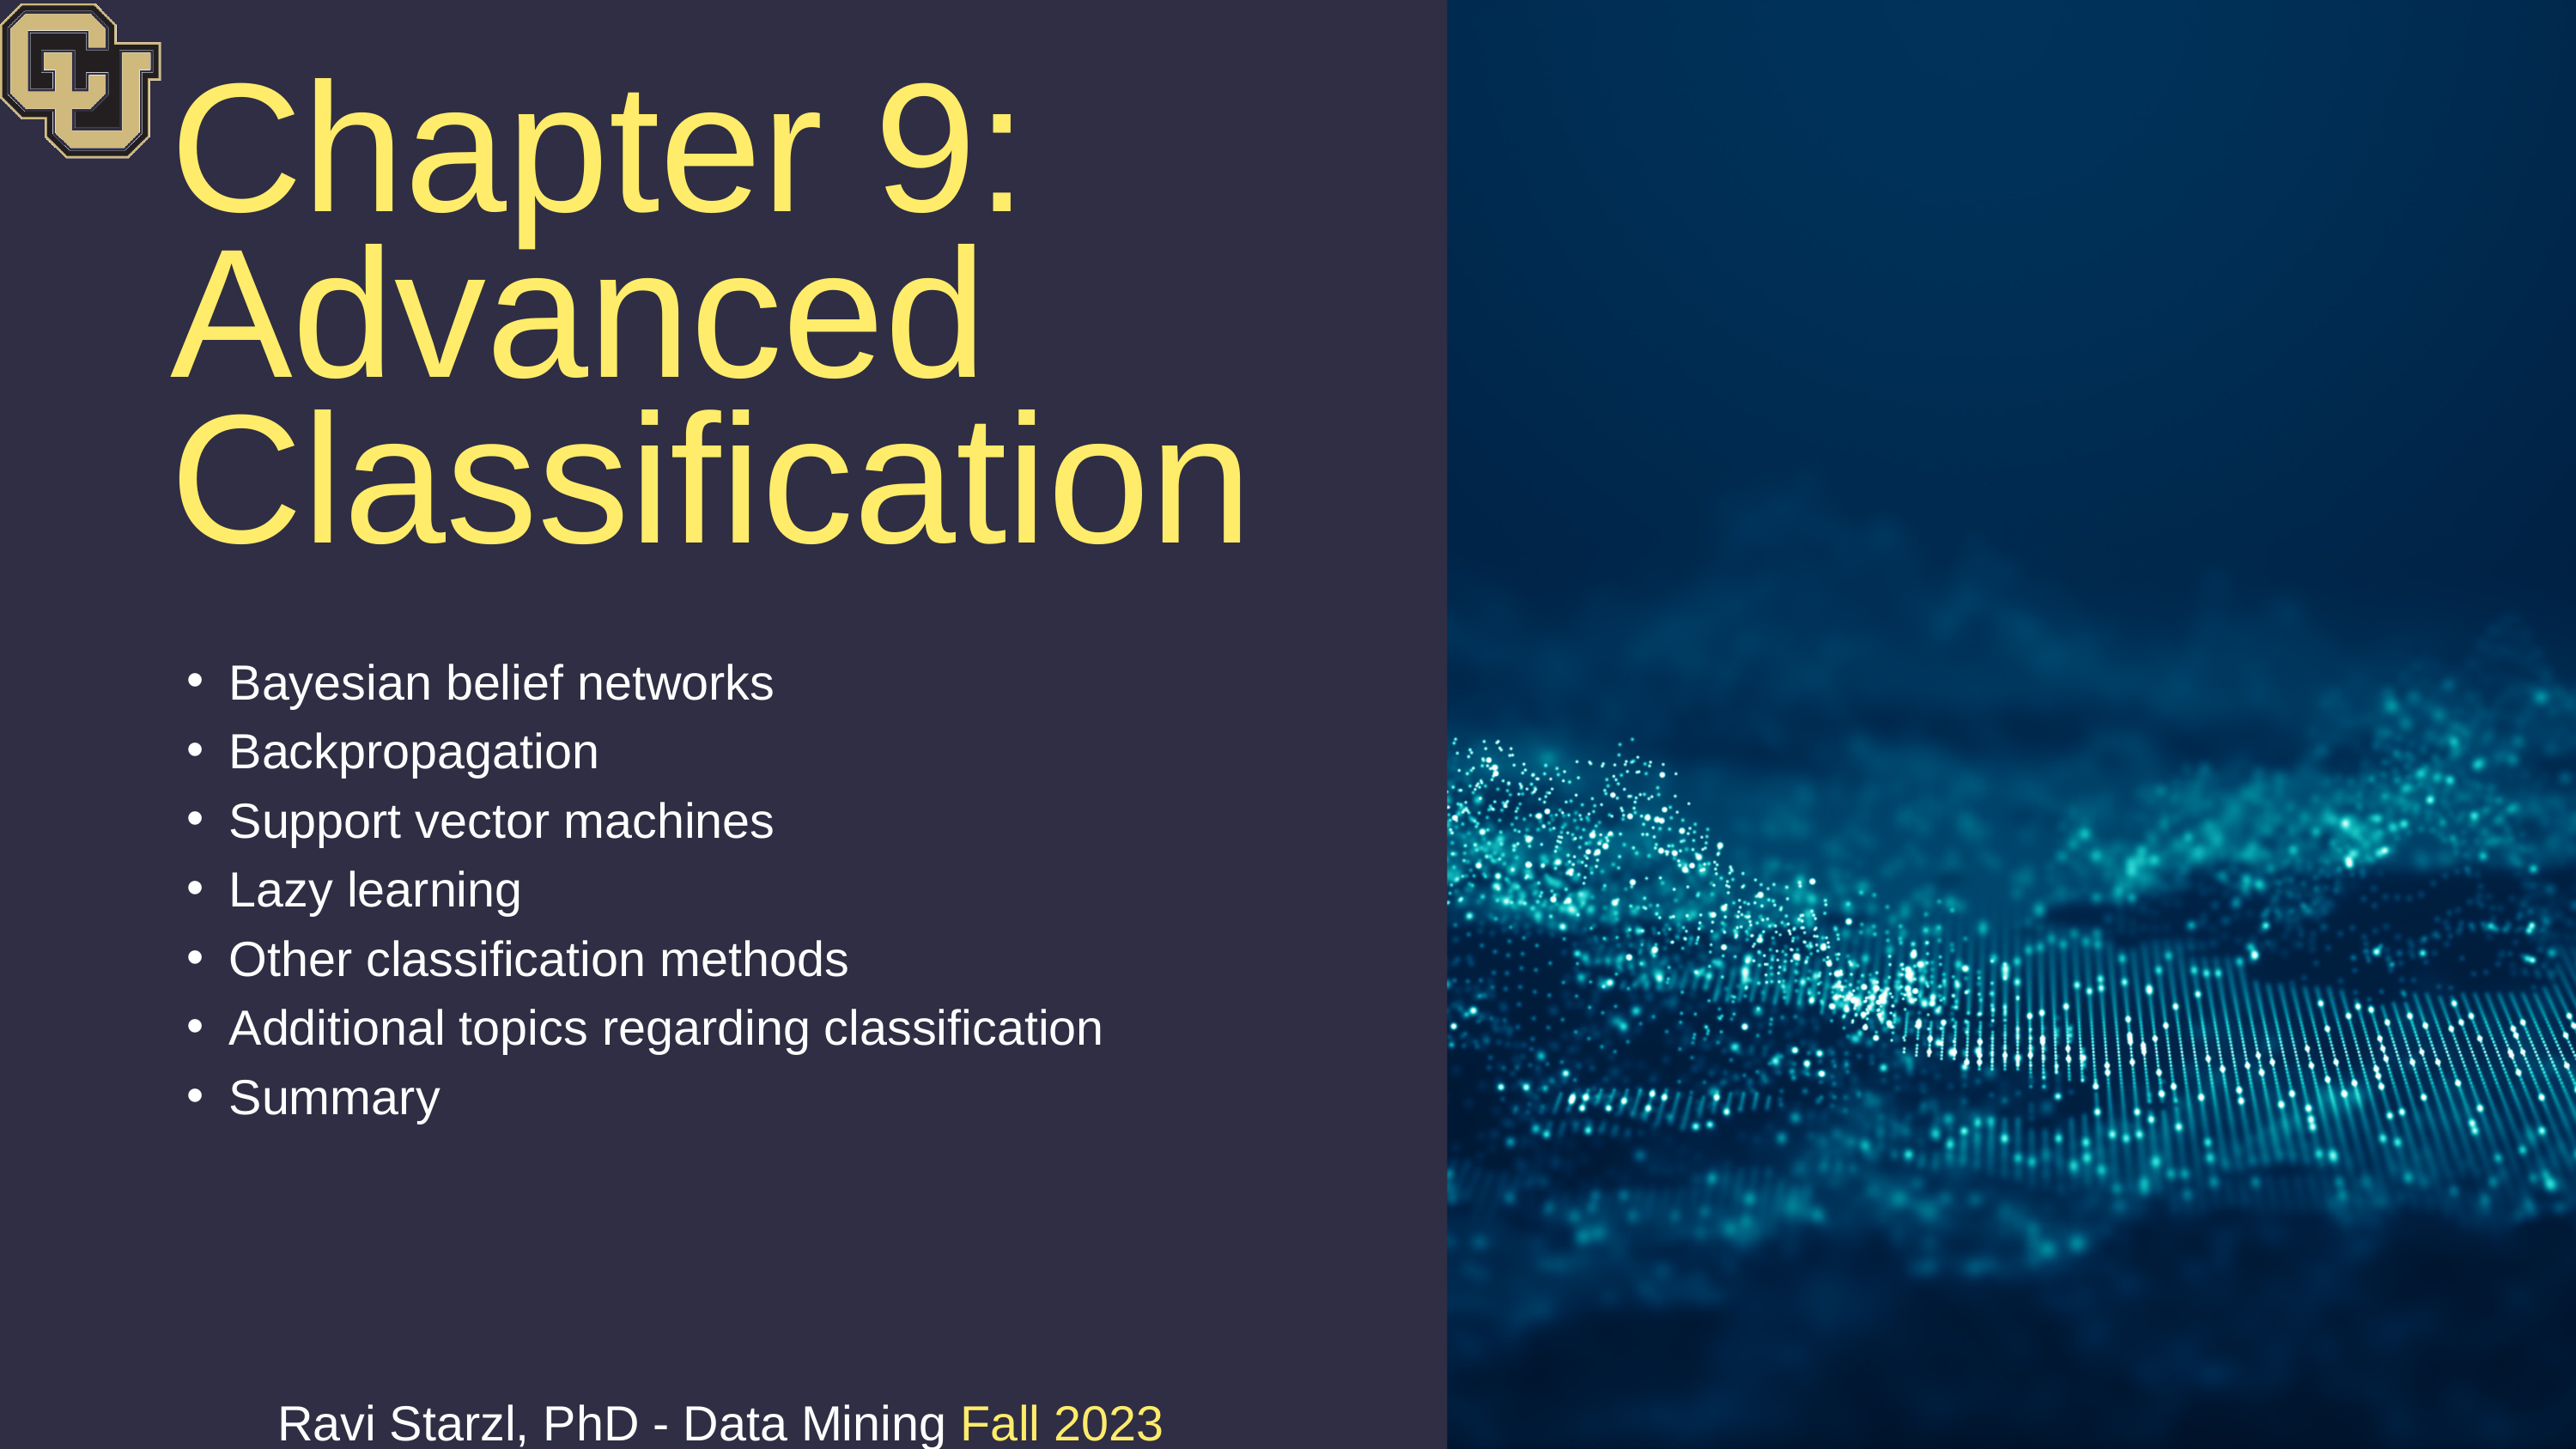

Chapter 9: Advanced Classification
Bayesian belief networks
Backpropagation
Support vector machines
Lazy learning
Other classification methods
Additional topics regarding classification
Summary
Ravi Starzl, PhD - Data Mining Fall 2023